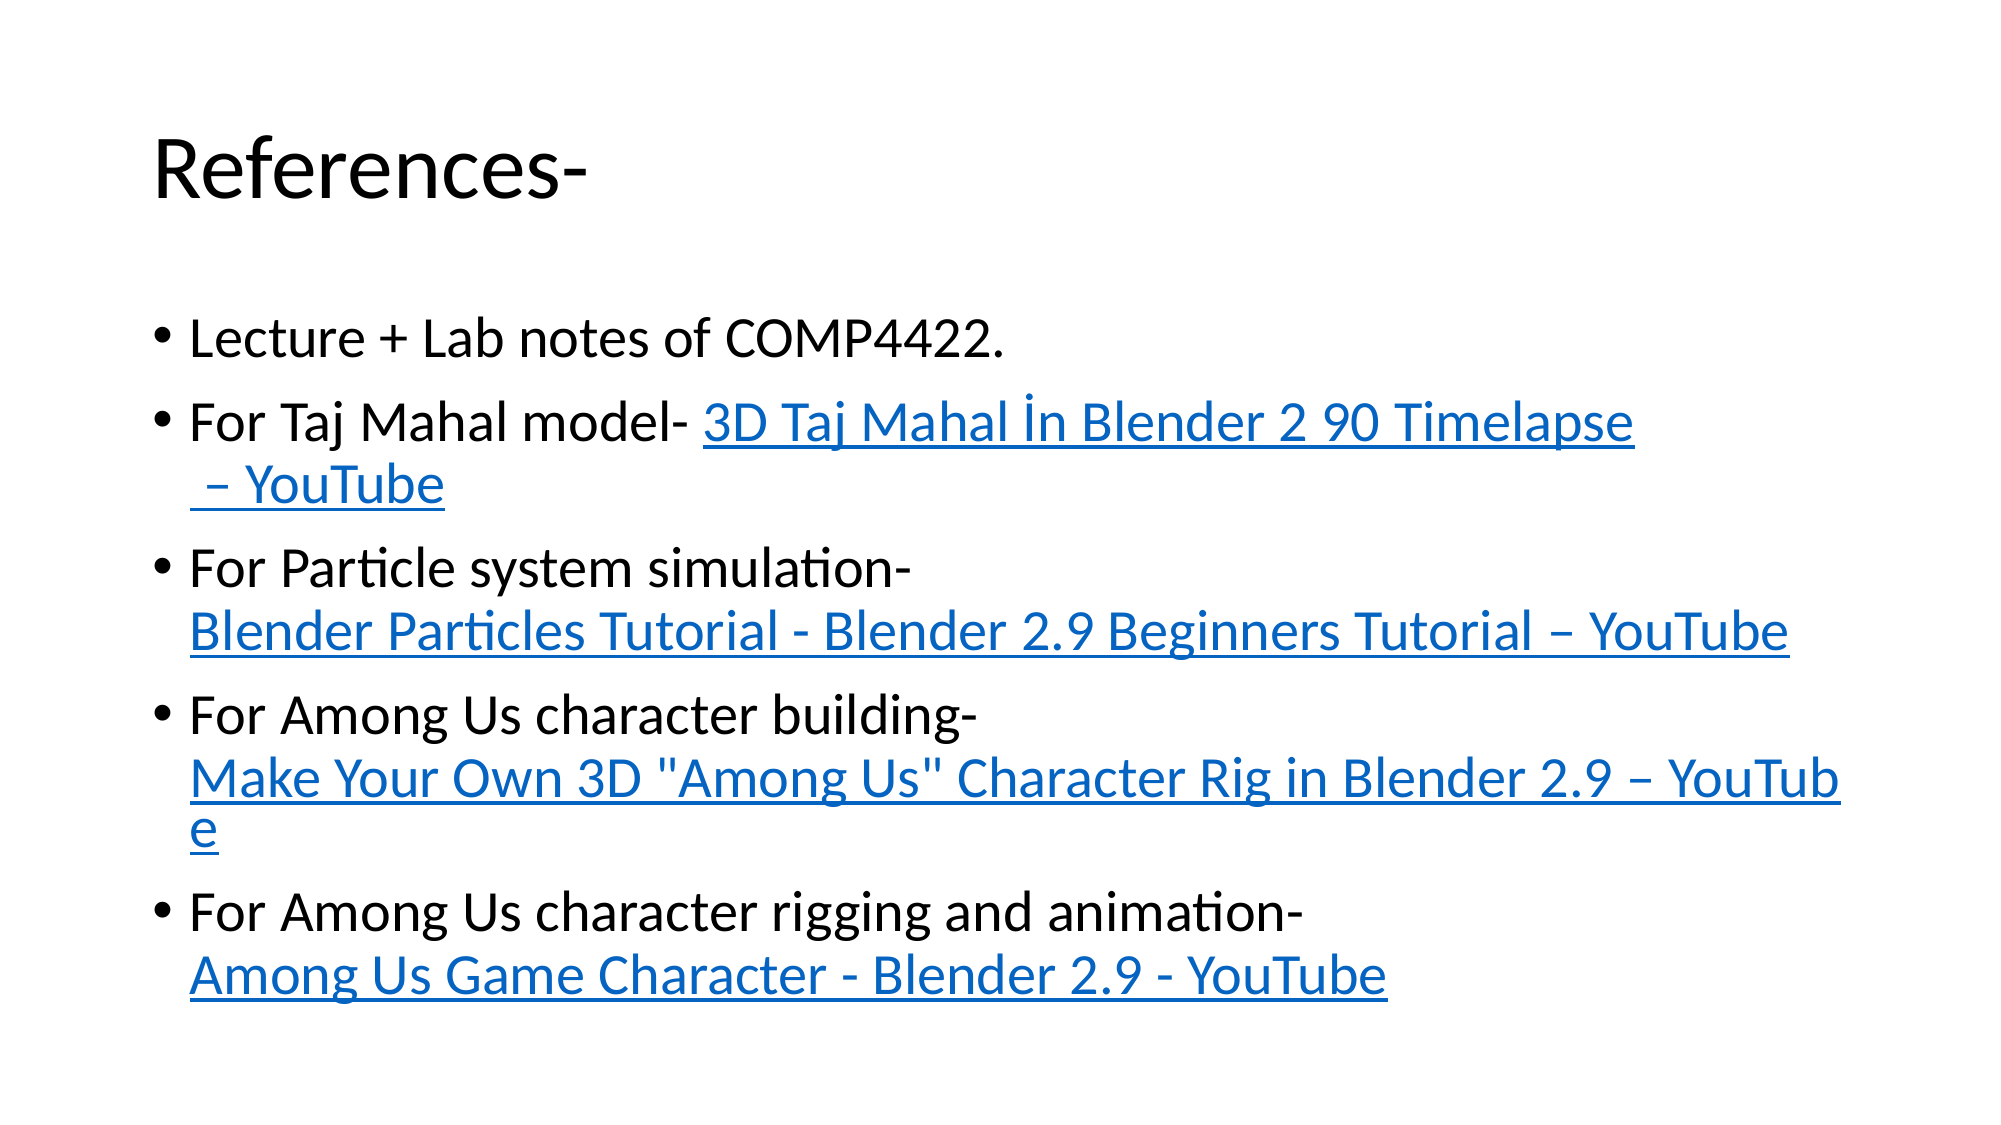

# References-
Lecture + Lab notes of COMP4422.
For Taj Mahal model- 3D Taj Mahal İn Blender 2 90 Timelapse – YouTube
For Particle system simulation- Blender Particles Tutorial - Blender 2.9 Beginners Tutorial – YouTube
For Among Us character building- Make Your Own 3D "Among Us" Character Rig in Blender 2.9 – YouTube
For Among Us character rigging and animation- Among Us Game Character - Blender 2.9 - YouTube